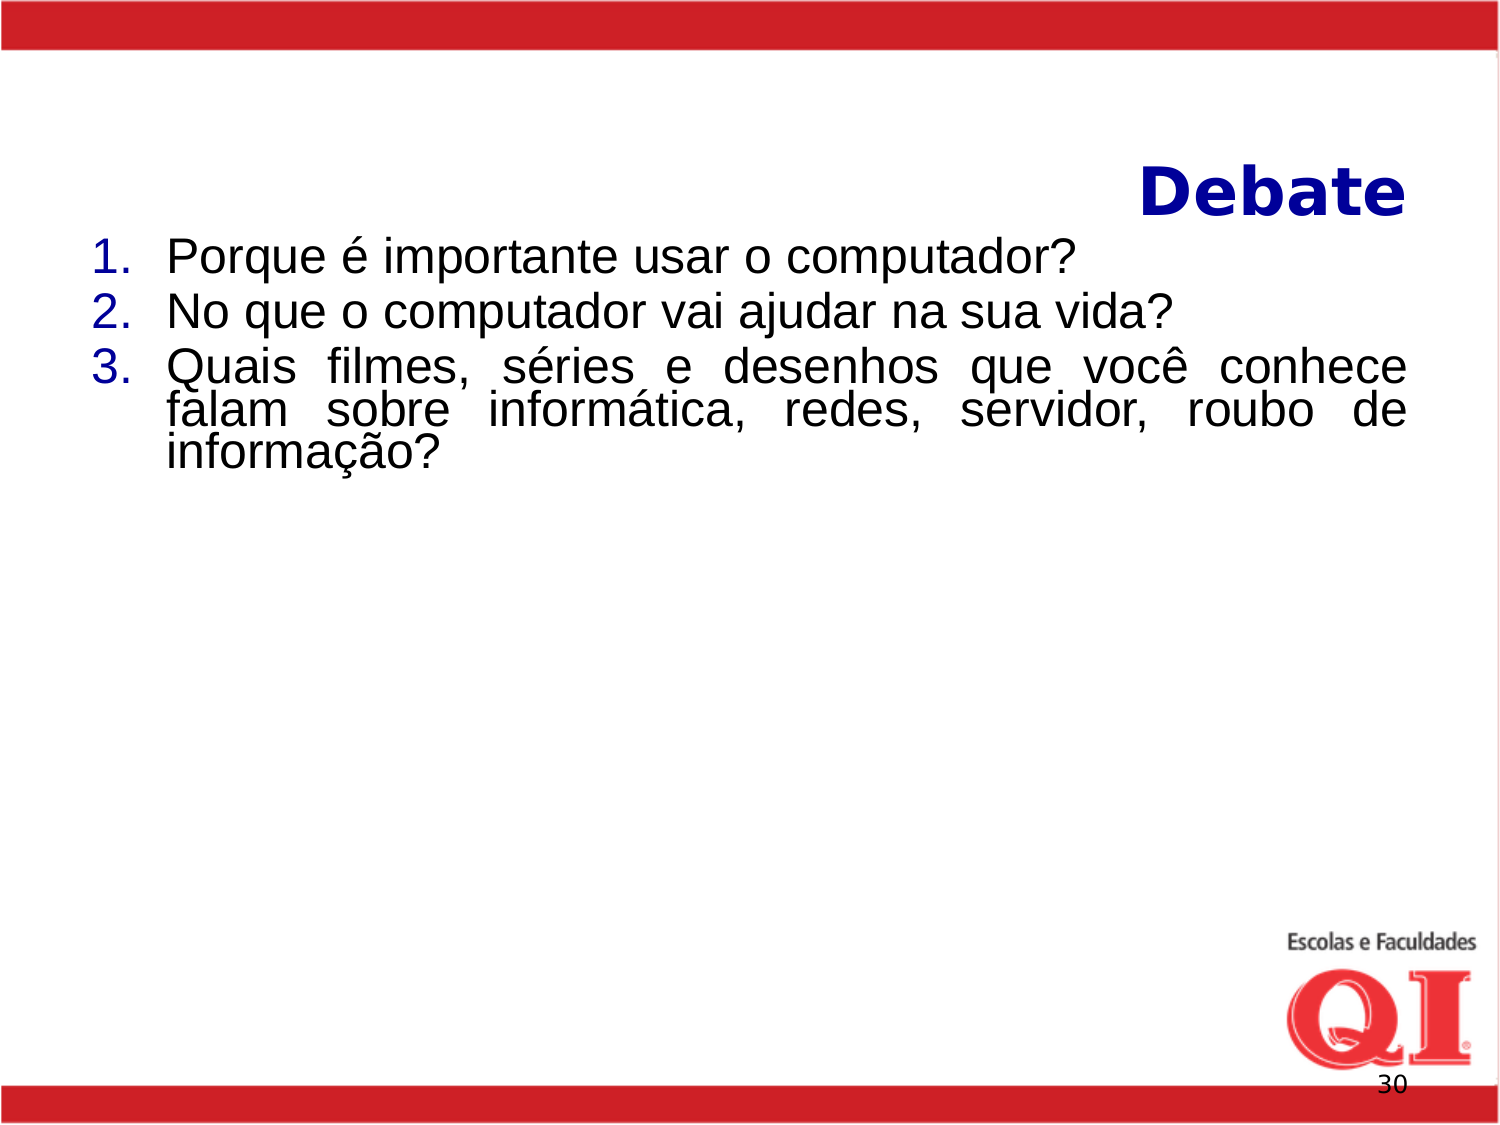

# Debate
Porque é importante usar o computador?
No que o computador vai ajudar na sua vida?
Quais filmes, séries e desenhos que você conhece falam sobre informática, redes, servidor, roubo de informação?

30